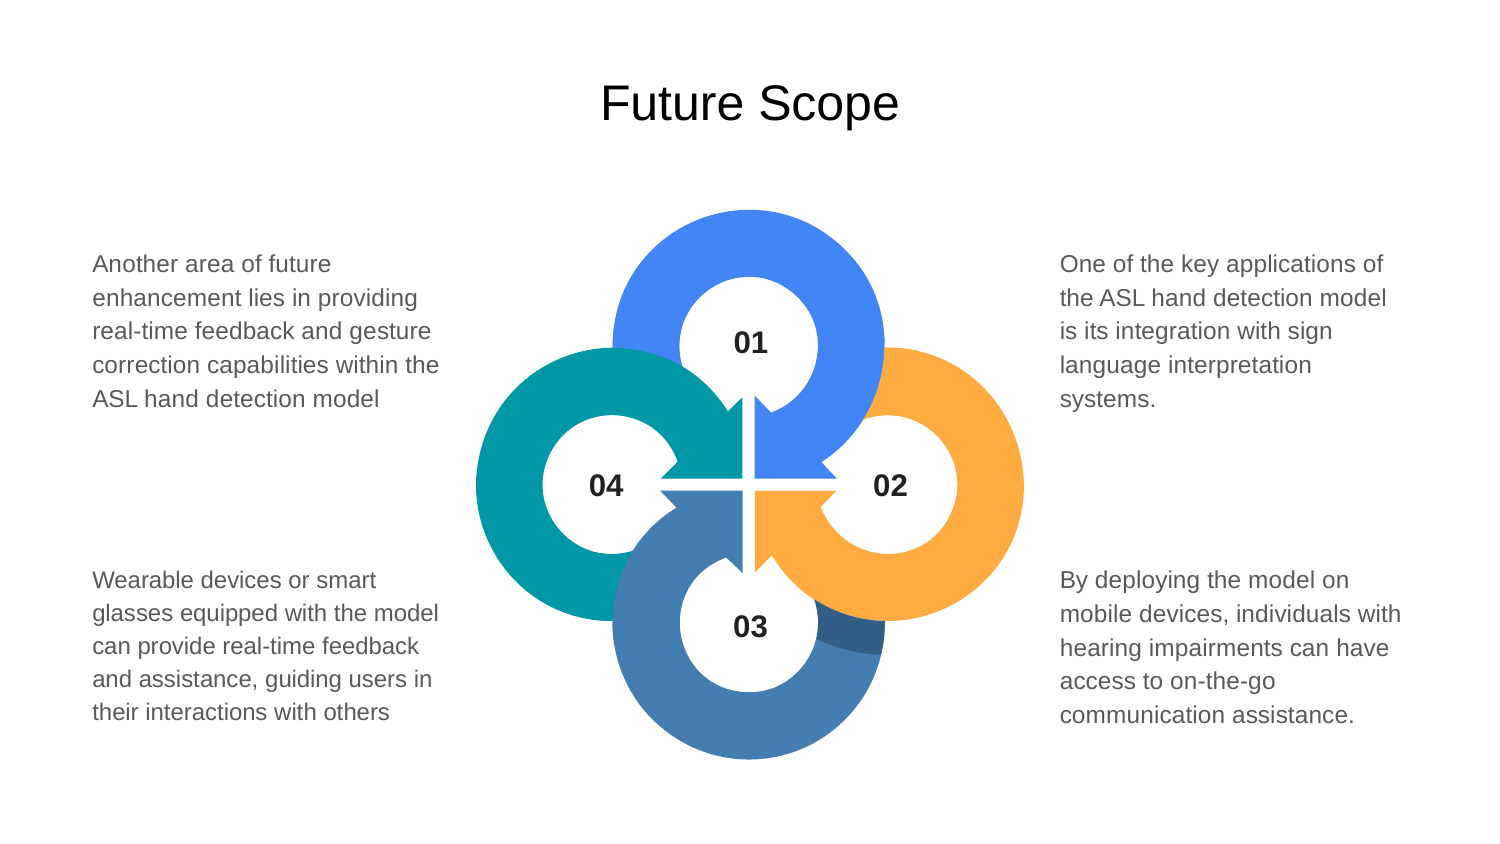

# Future Scope
Another area of future enhancement lies in providing real-time feedback and gesture correction capabilities within the ASL hand detection model
One of the key applications of the ASL hand detection model is its integration with sign language interpretation systems.
Wearable devices or smart glasses equipped with the model can provide real-time feedback and assistance, guiding users in their interactions with others
By deploying the model on mobile devices, individuals with hearing impairments can have access to on-the-go communication assistance.